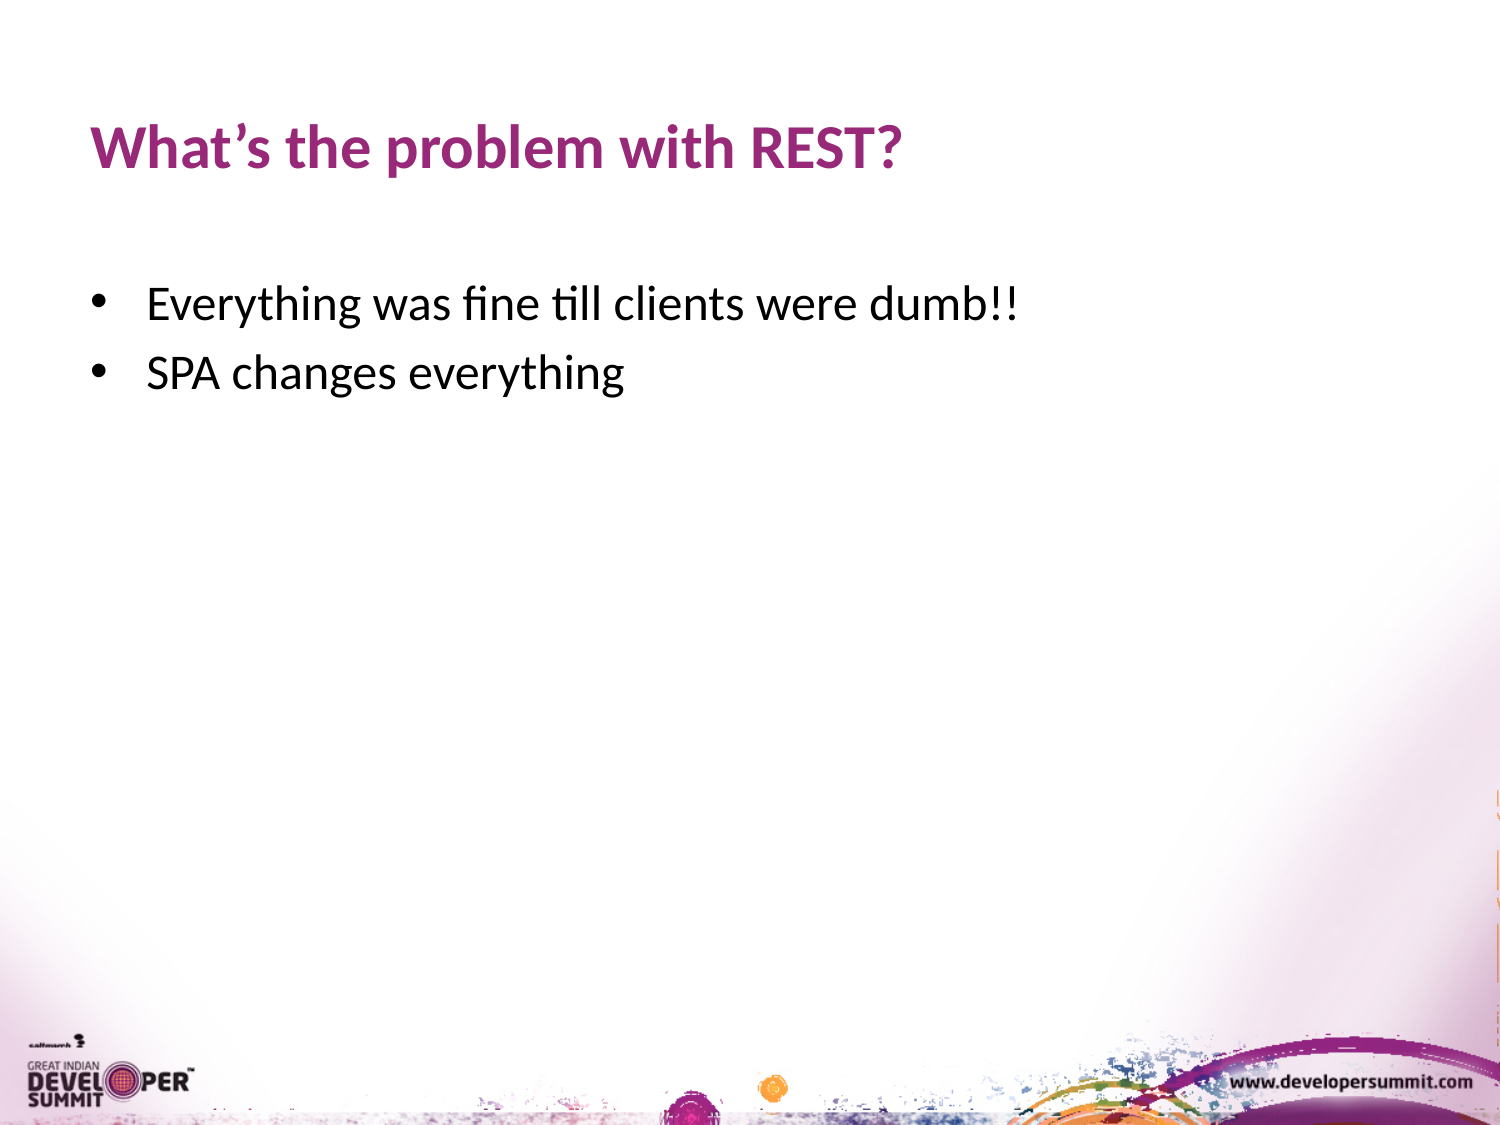

# What’s the problem with REST?
Everything was fine till clients were dumb!!
SPA changes everything